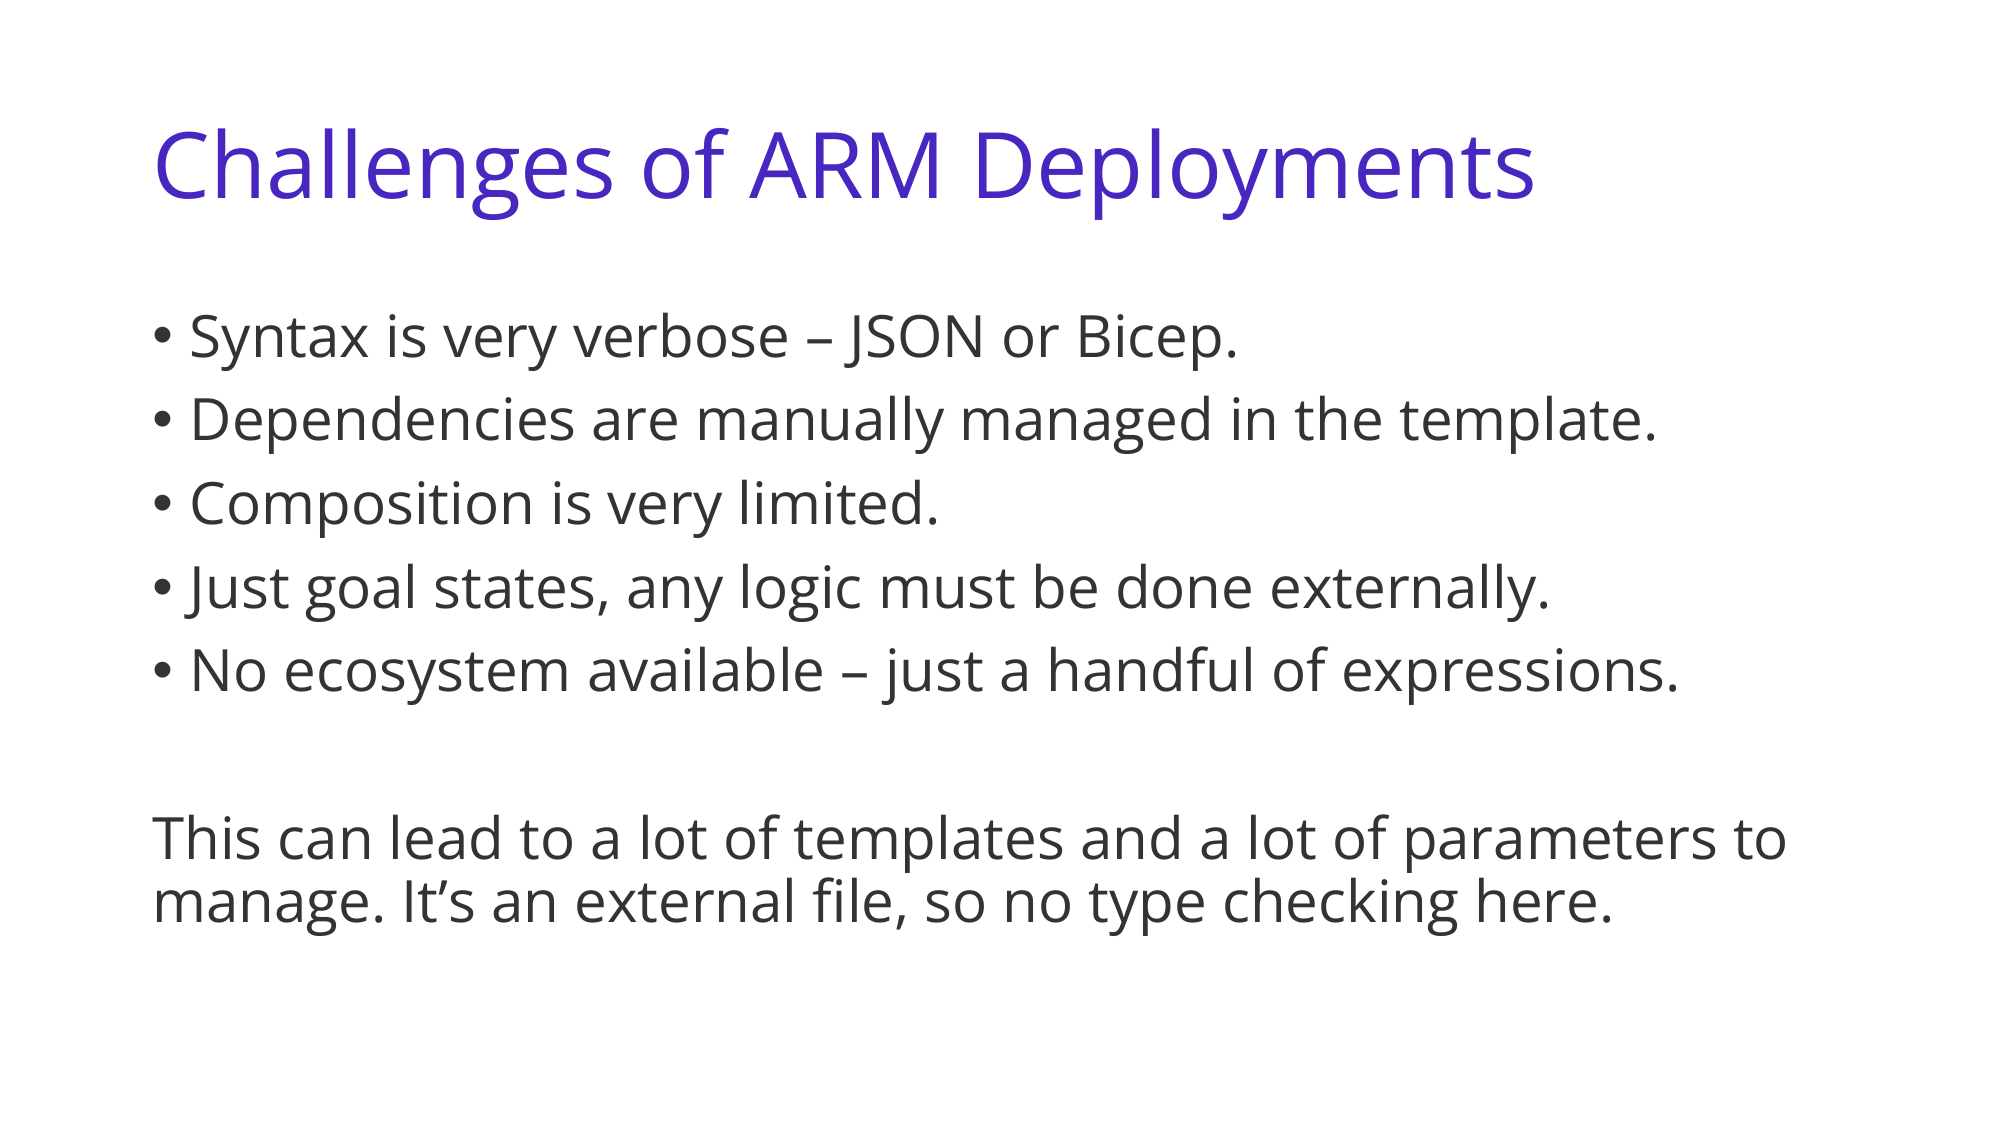

# Challenges of ARM Deployments
Syntax is very verbose – JSON or Bicep.
Dependencies are manually managed in the template.
Composition is very limited.
Just goal states, any logic must be done externally.
No ecosystem available – just a handful of expressions.

This can lead to a lot of templates and a lot of parameters to manage. It’s an external file, so no type checking here.